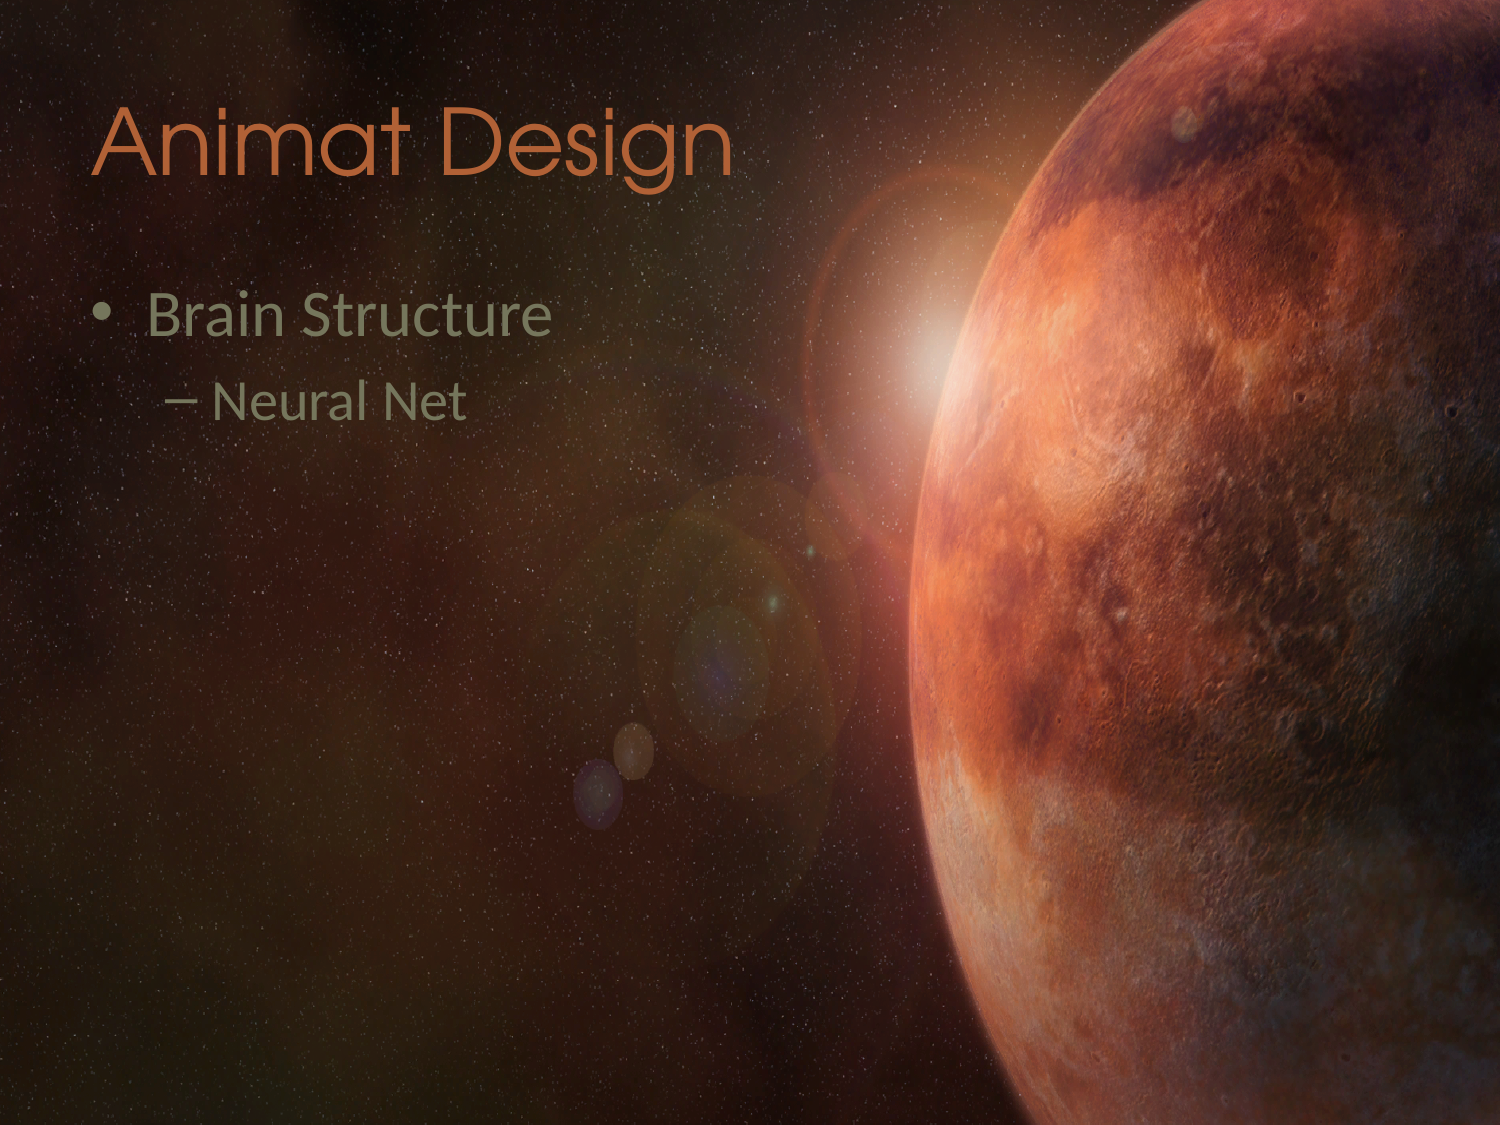

# Animat Design
Brain Structure
Neural Net